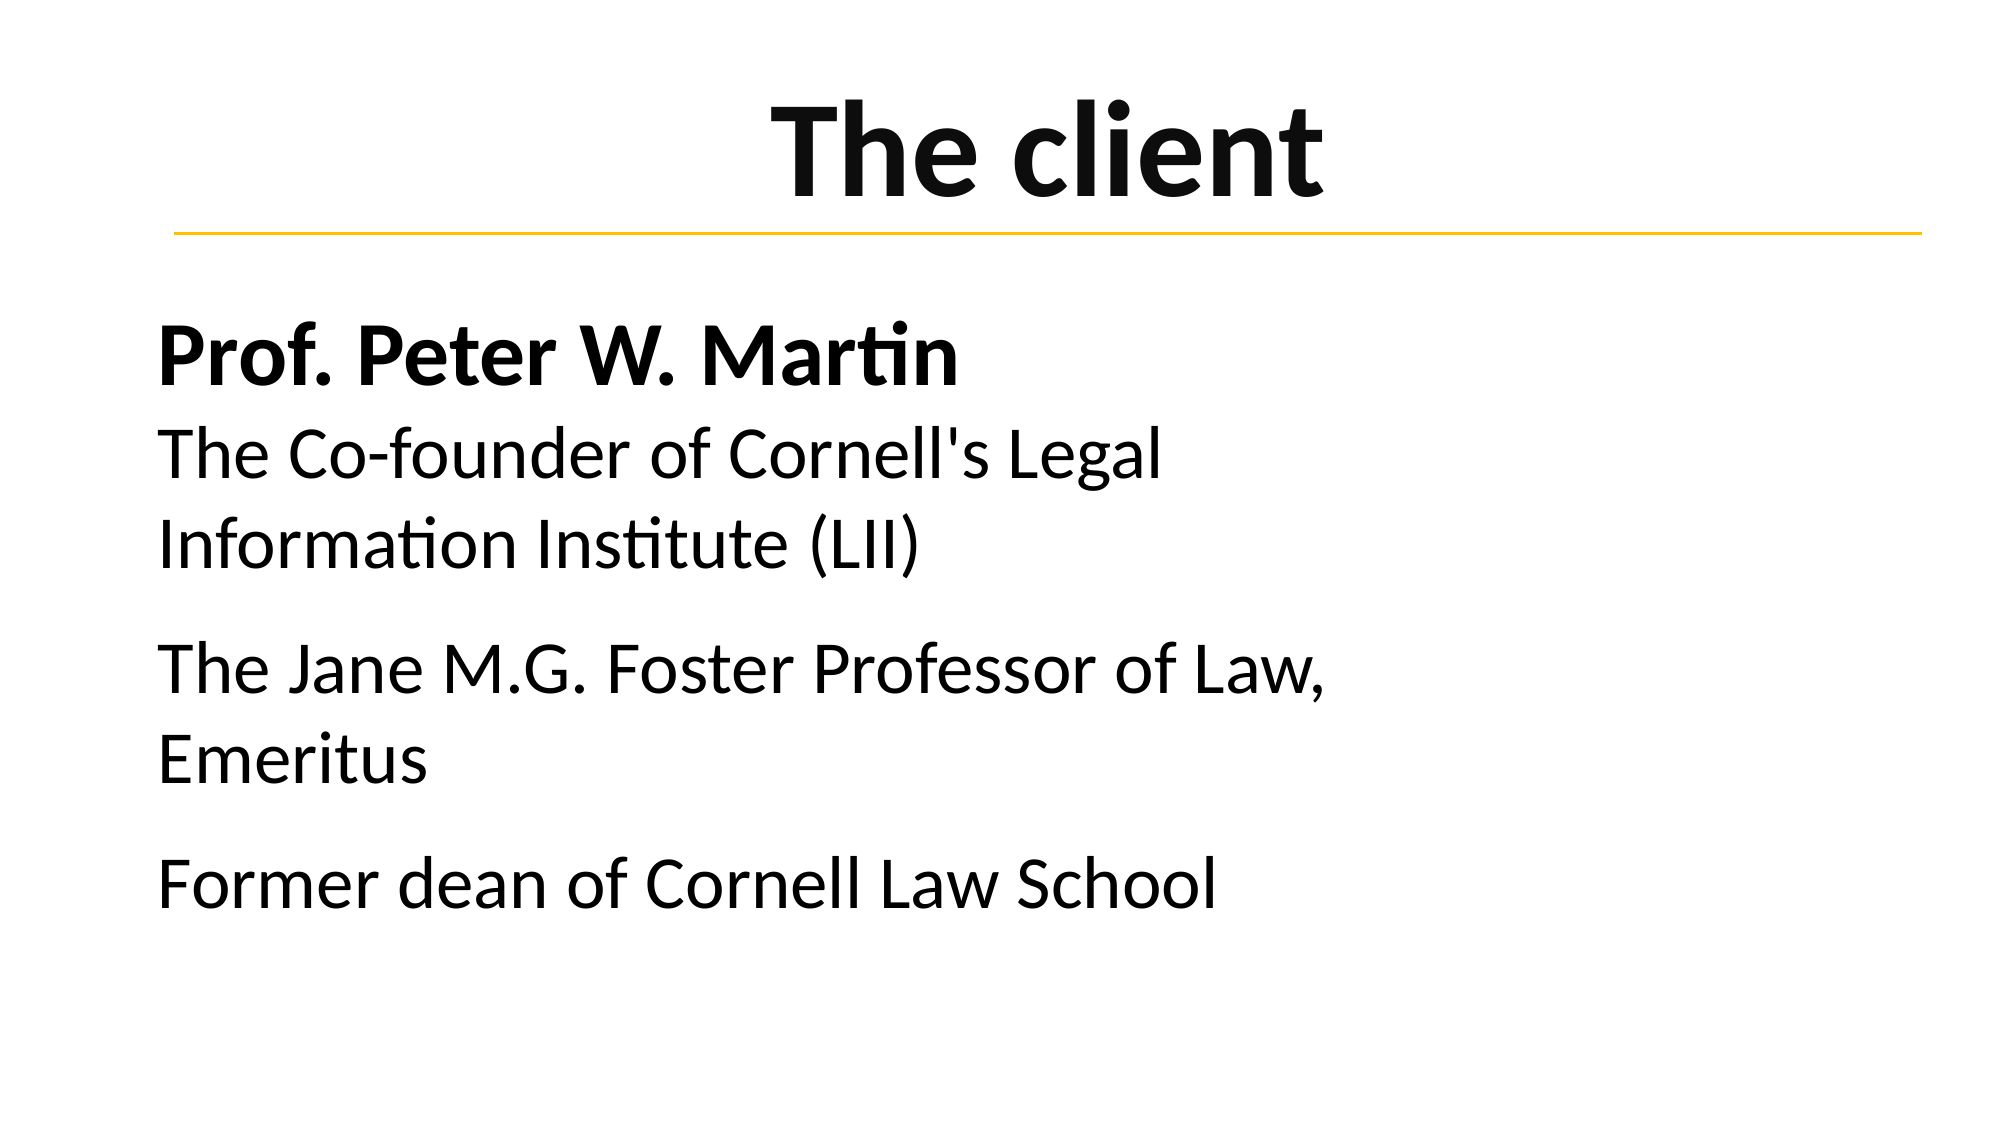

# The client
Prof. Peter W. Martin
The Co-founder of Cornell's Legal Information Institute (LII)

The Jane M.G. Foster Professor of Law, Emeritus

Former dean of Cornell Law School